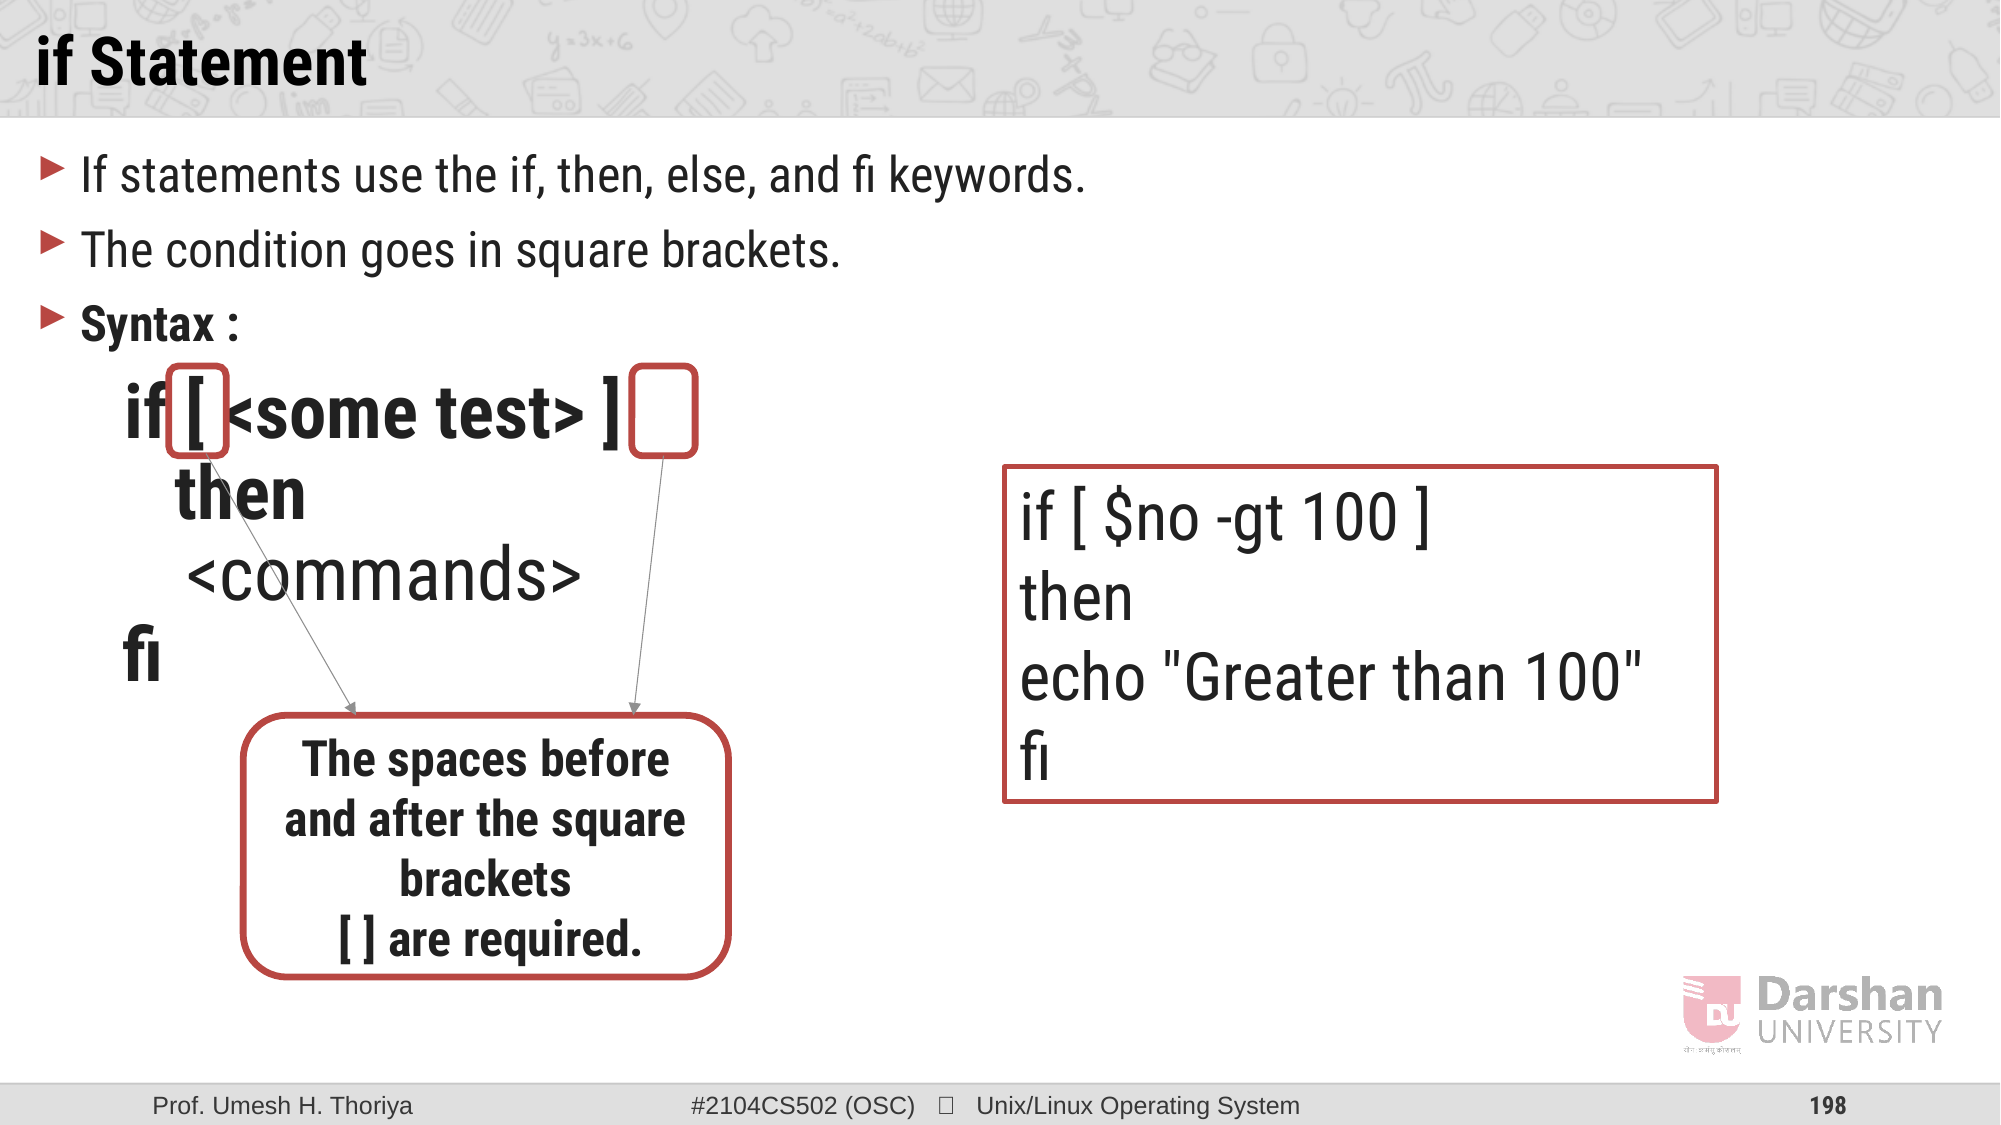

# if Statement
If statements use the if, then, else, and fi keywords.
The condition goes in square brackets.
Syntax :
if [ <some test> ]
        then
	<commands>
     fi

if [ $no -gt 100 ]
then
echo "Greater than 100"
fi
The spaces before and after the square brackets
 [ ] are required.